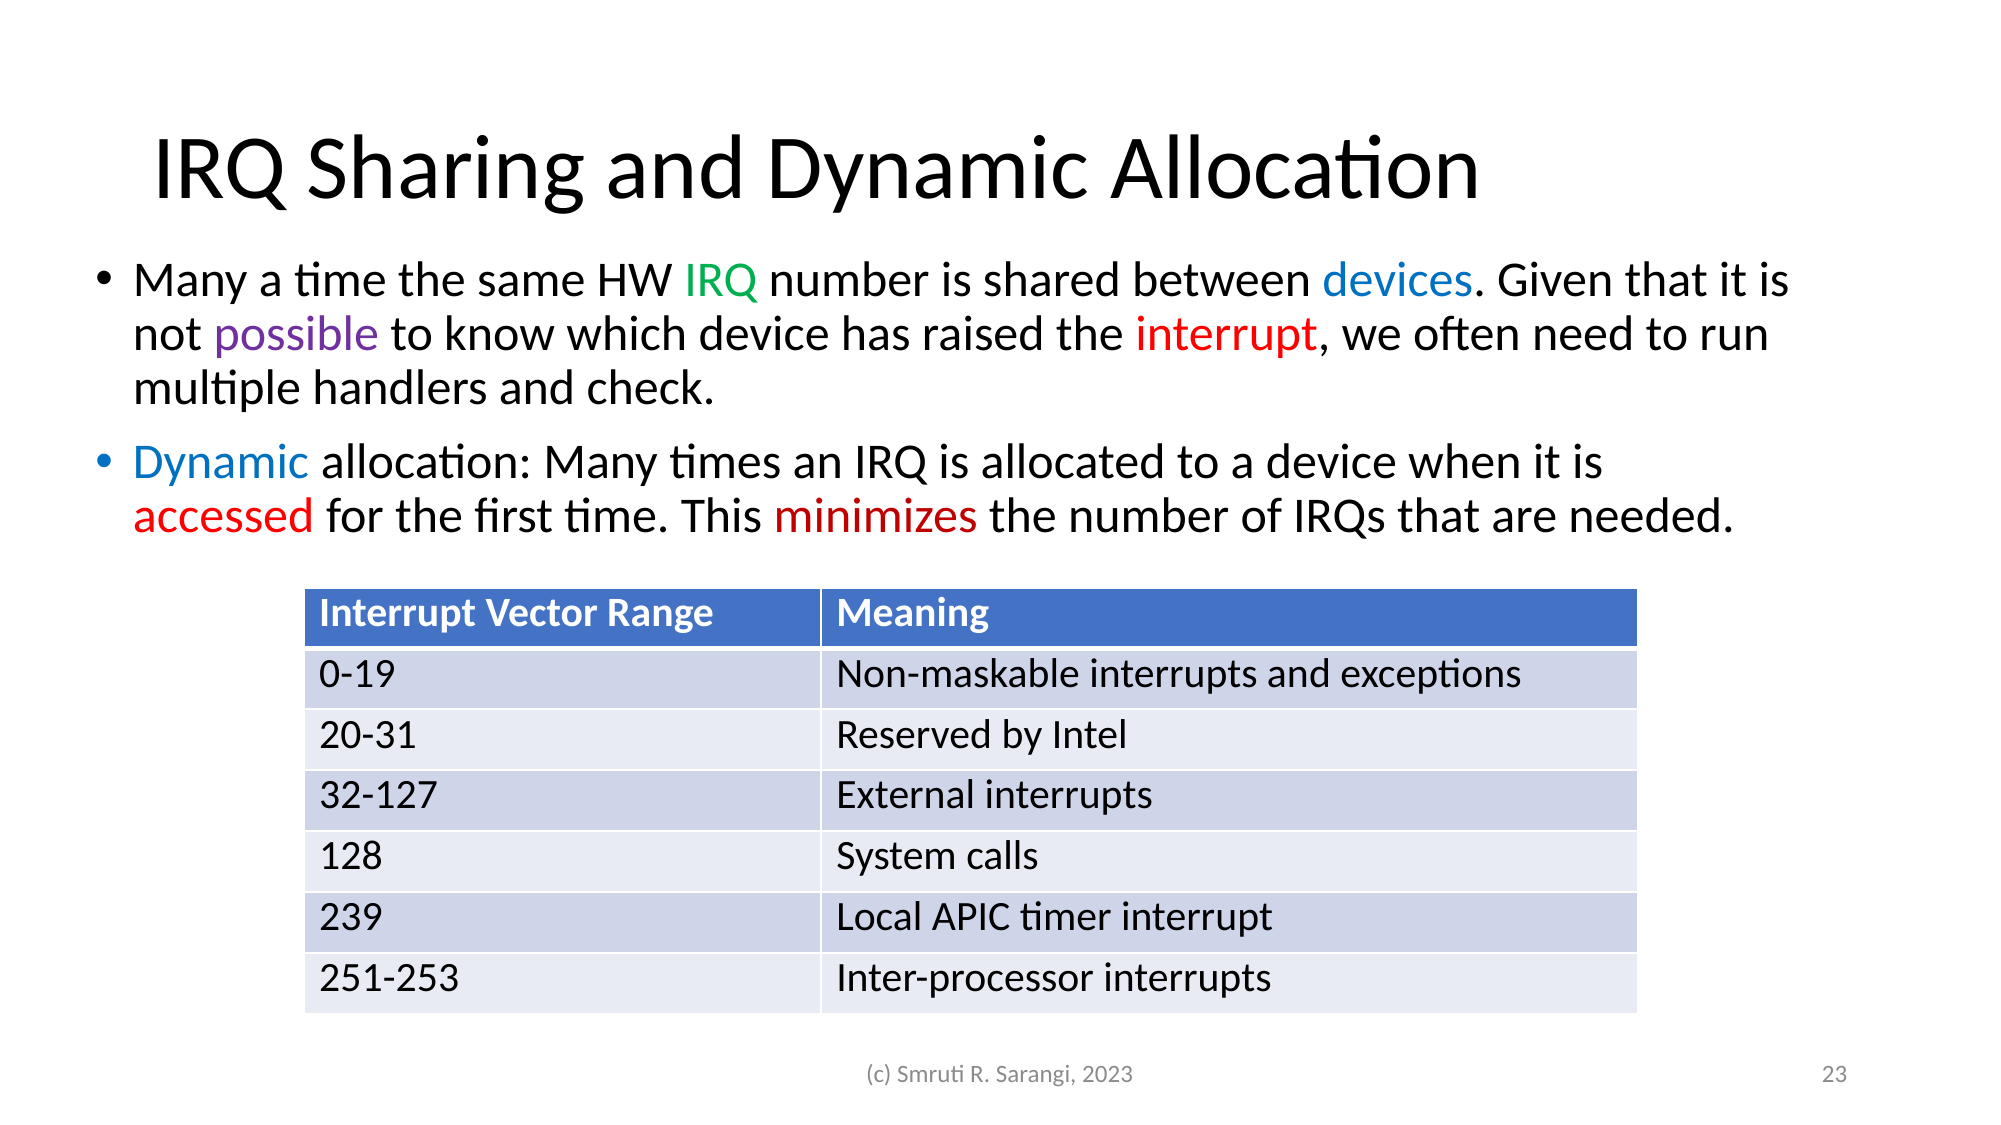

# IRQ Sharing and Dynamic Allocation
Many a time the same HW IRQ number is shared between devices. Given that it is not possible to know which device has raised the interrupt, we often need to run multiple handlers and check.
Dynamic allocation: Many times an IRQ is allocated to a device when it is accessed for the first time. This minimizes the number of IRQs that are needed.
| Interrupt Vector Range | Meaning |
| --- | --- |
| 0-19 | Non-maskable interrupts and exceptions |
| 20-31 | Reserved by Intel |
| 32-127 | External interrupts |
| 128 | System calls |
| 239 | Local APIC timer interrupt |
| 251-253 | Inter-processor interrupts |
(c) Smruti R. Sarangi, 2023
23